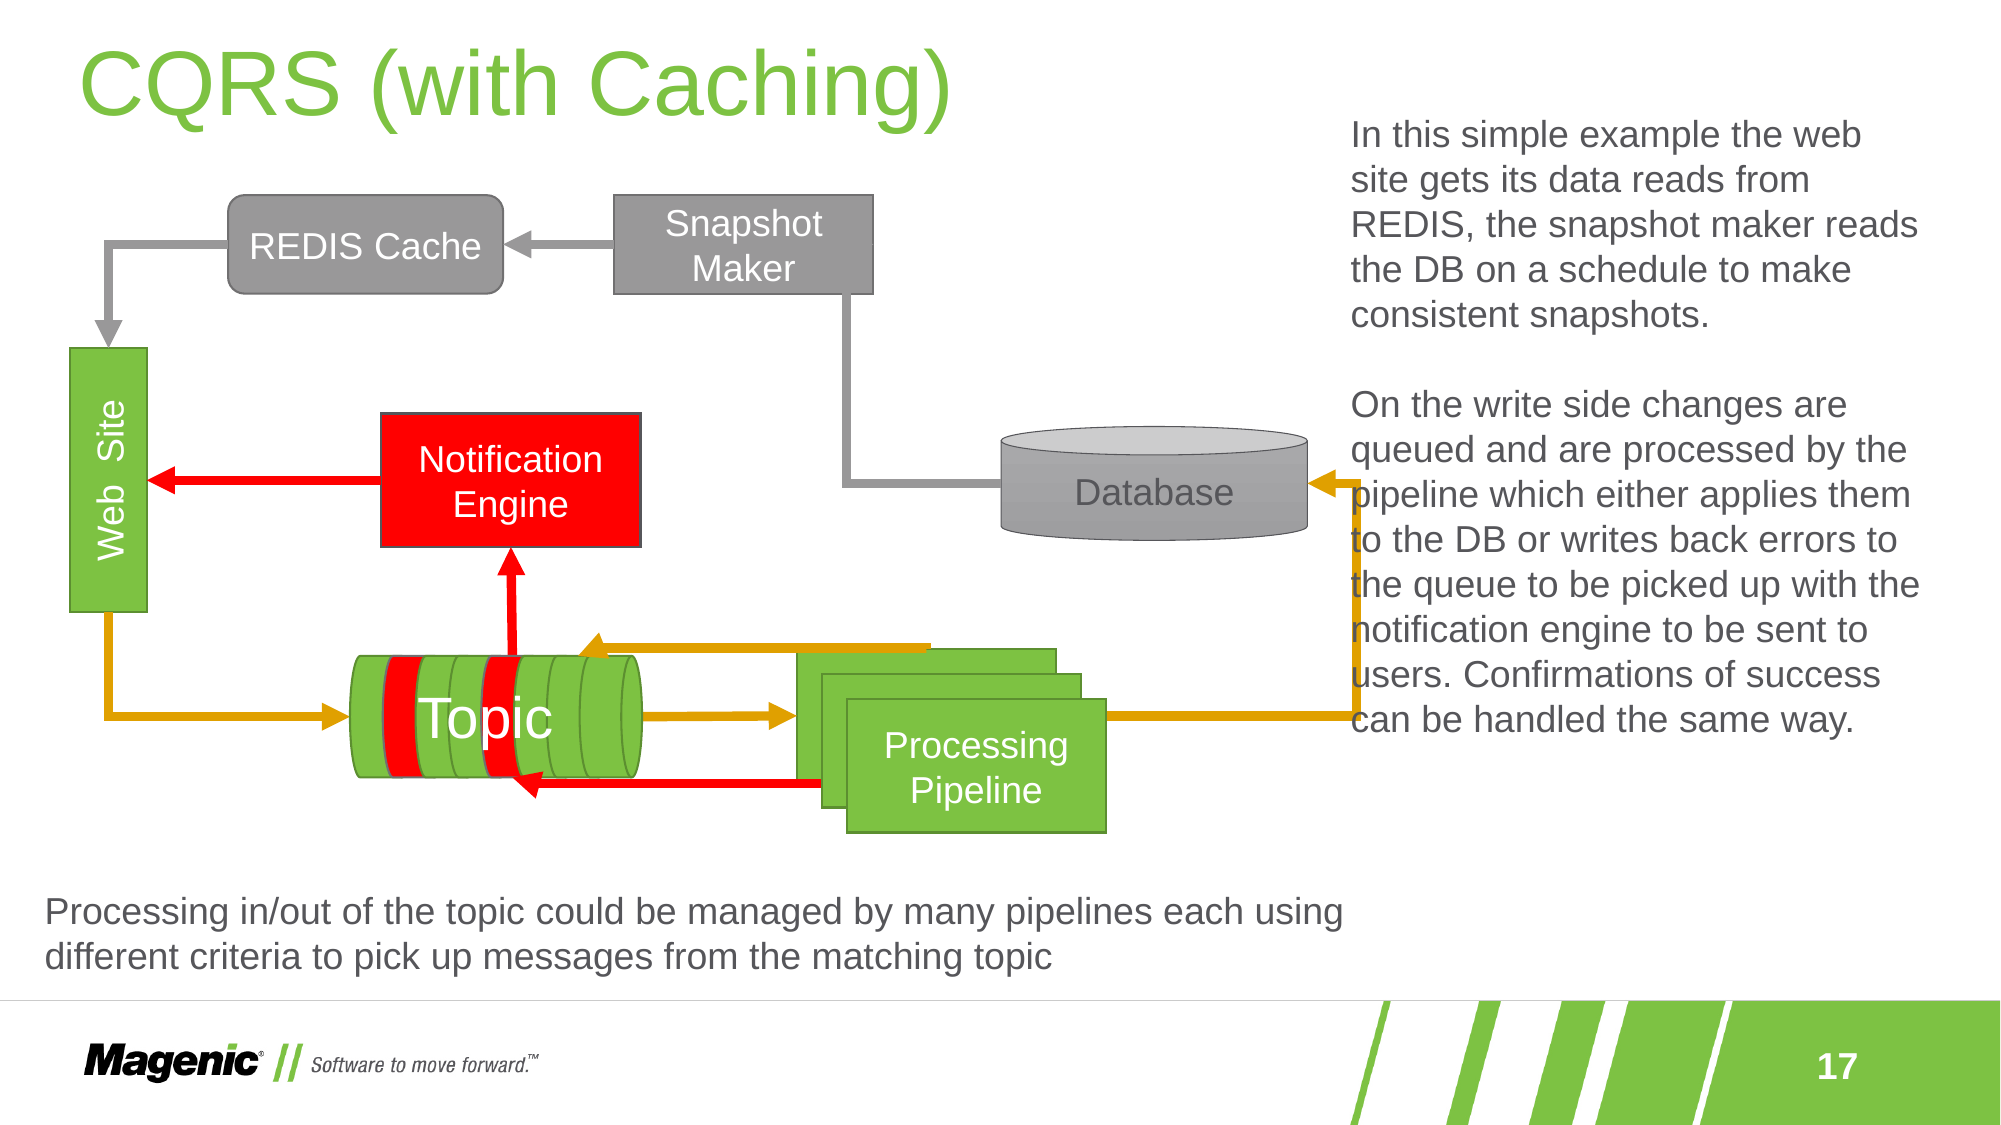

# CQRS (with Caching)
In this simple example the web site gets its data reads from REDIS, the snapshot maker reads the DB on a schedule to make consistent snapshots.

On the write side changes are queued and are processed by the pipeline which either applies them to the DB or writes back errors to the queue to be picked up with the notification engine to be sent to users. Confirmations of success can be handled the same way.
REDIS Cache
Snapshot Maker
Web  Site
Notification Engine
Database
Processing Pipeline

Topic
Processing Pipeline
Processing Pipeline
Processing in/out of the topic could be managed by many pipelines each using different criteria to pick up messages from the matching topic